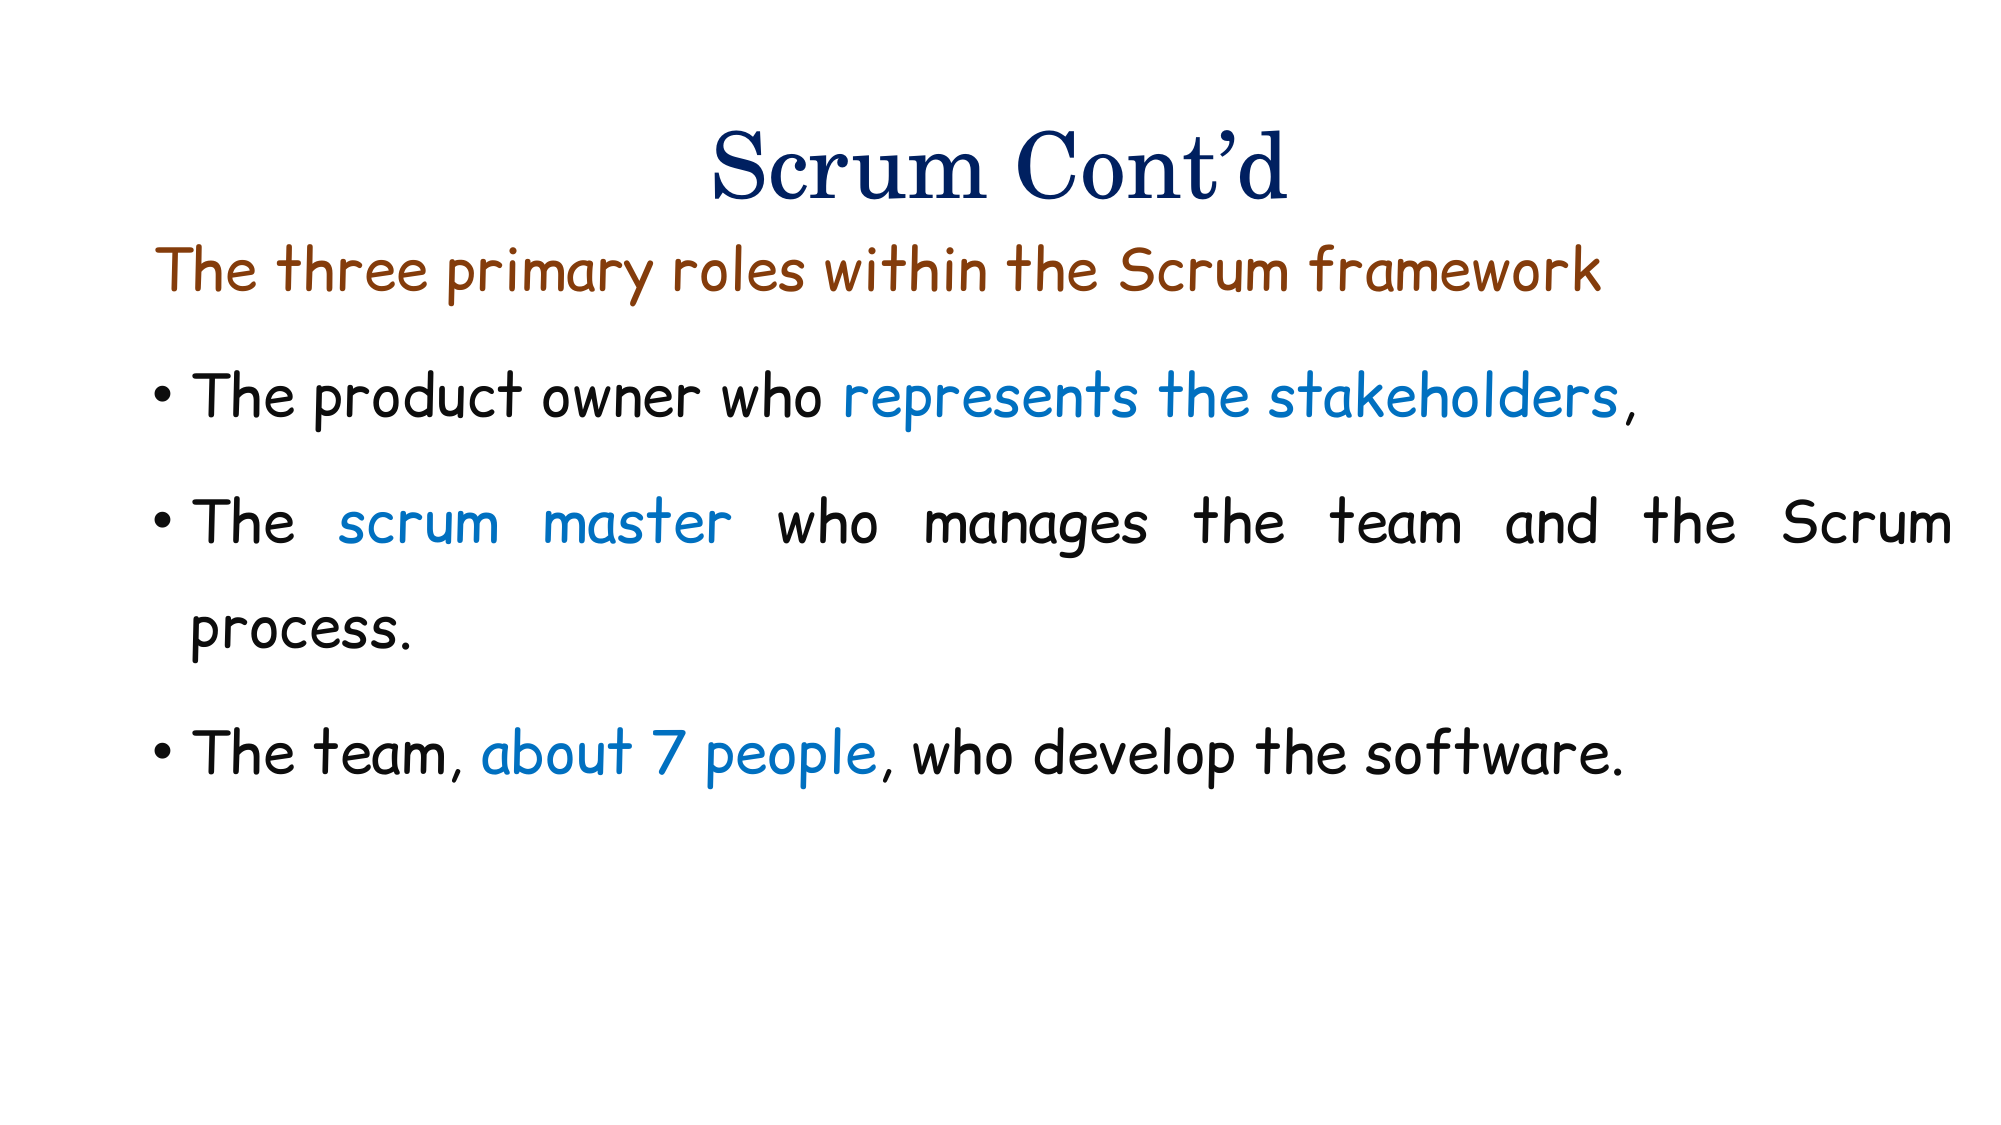

# Scrum Cont’d
The three primary roles within the Scrum framework
The product owner who represents the stakeholders,
The scrum master who manages the team and the Scrum process.
The team, about 7 people, who develop the software.